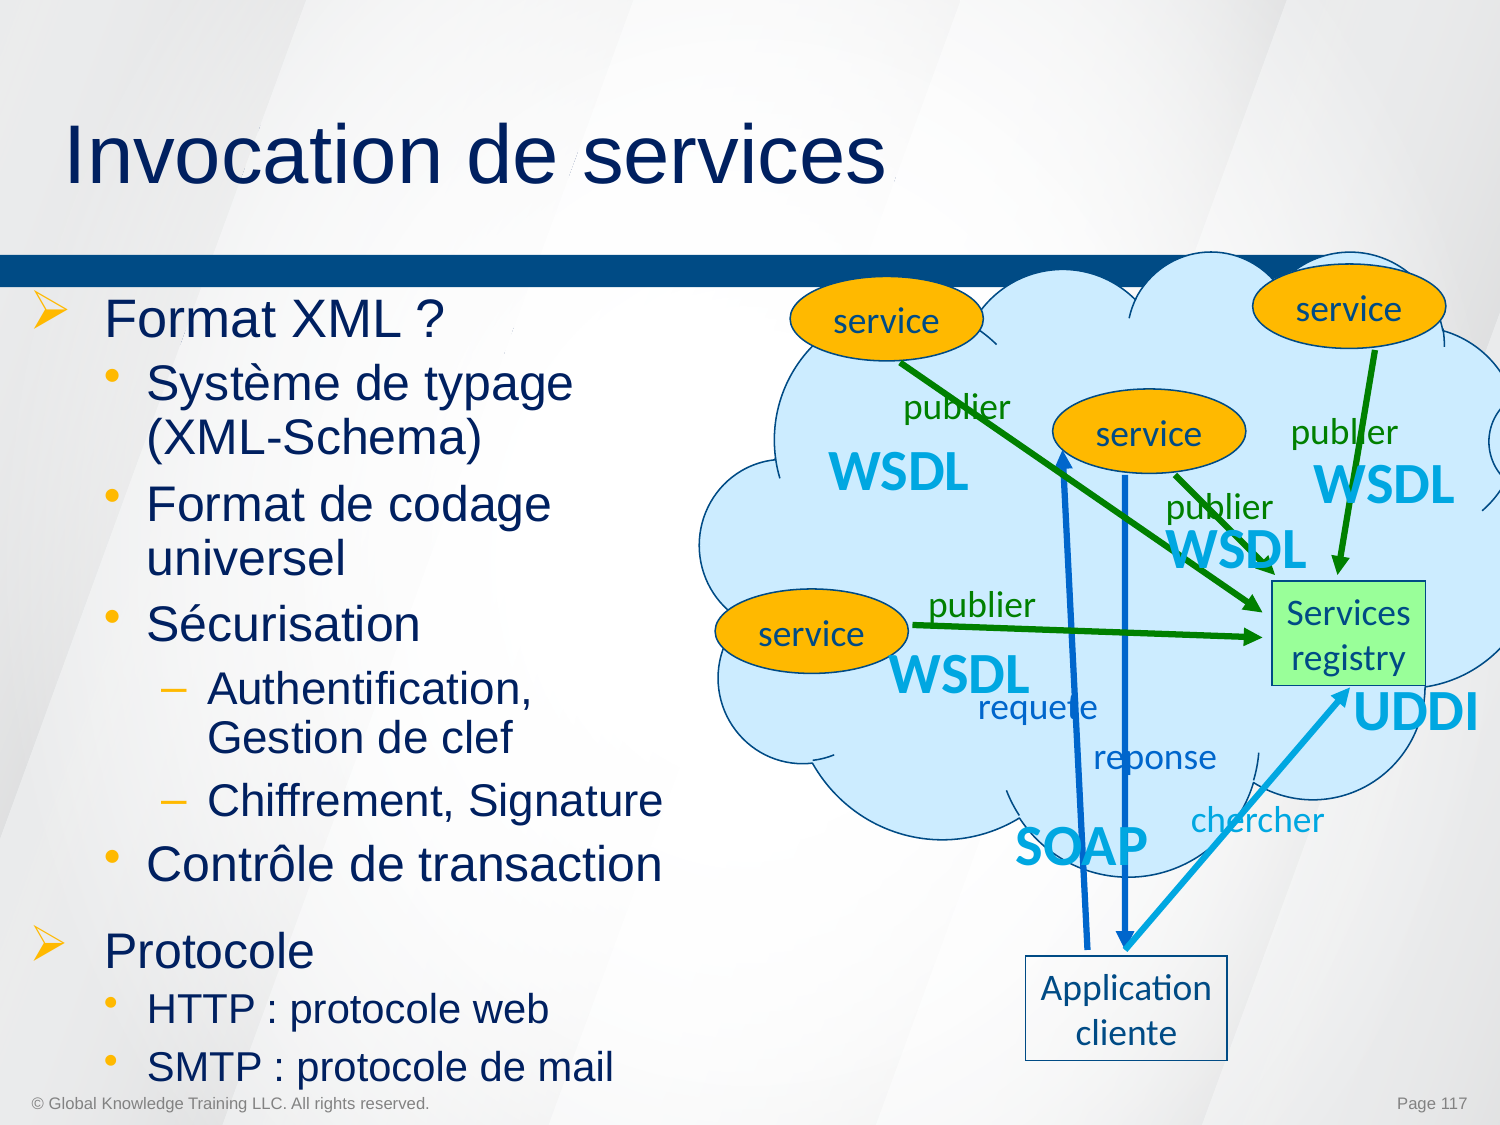

# Invocation de services

service
service
Format XML ?
Système de typage (XML-Schema)
Format de codage universel
Sécurisation
Authentification, Gestion de clef
Chiffrement, Signature
Contrôle de transaction
Protocole
HTTP : protocole web
SMTP : protocole de mail

publier
service
publier
WSDL
WSDL
WSDL
WSDL
UDDI
SOAP

publier
publier
Services
registry
service

requete

reponse
chercher
Application
cliente